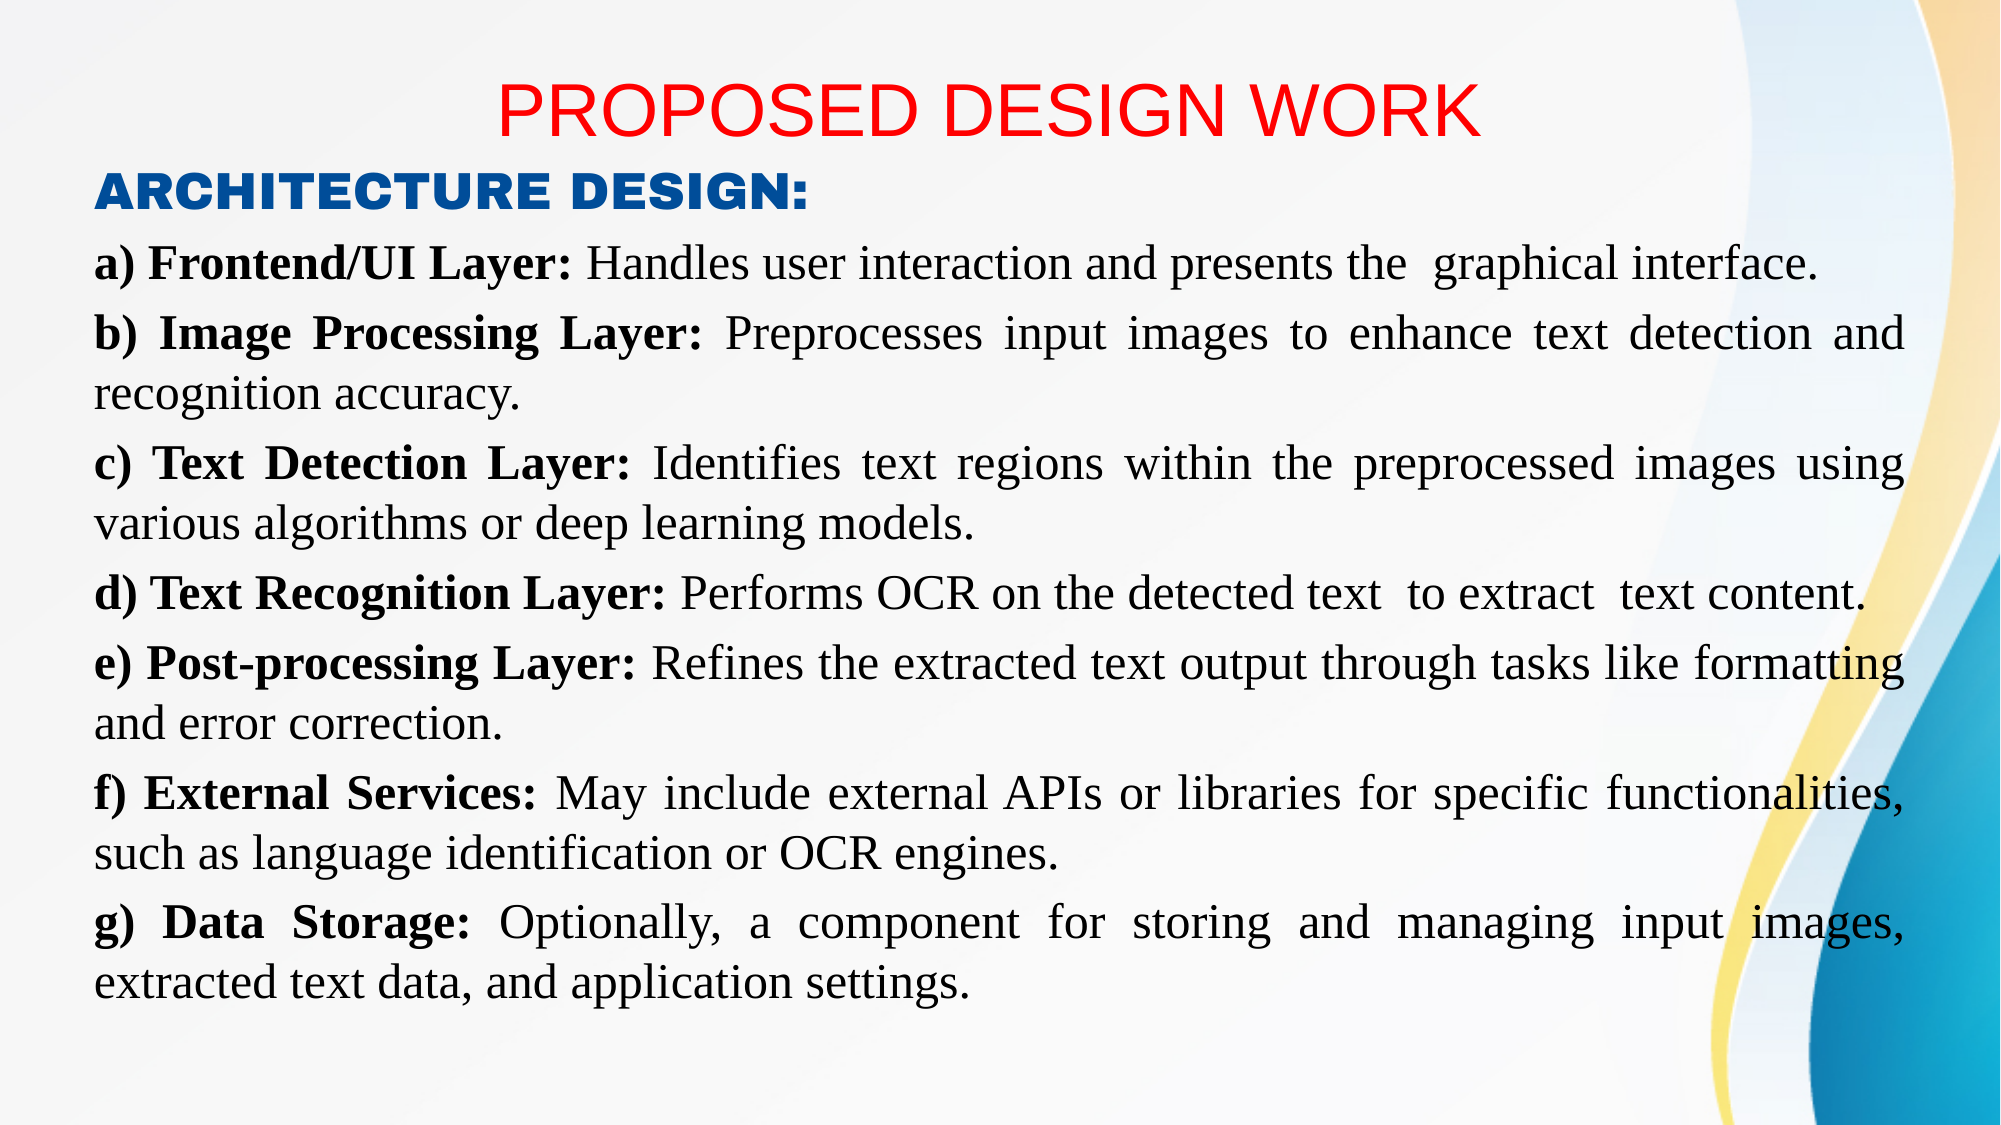

# PROPOSED DESIGN WORK
ARCHITECTURE DESIGN:
a) Frontend/UI Layer: Handles user interaction and presents the  graphical interface.
b) Image Processing Layer: Preprocesses input images to enhance text detection and recognition accuracy.
c) Text Detection Layer: Identifies text regions within the preprocessed images using various algorithms or deep learning models.
d) Text Recognition Layer: Performs OCR on the detected text  to extract  text content.
e) Post-processing Layer: Refines the extracted text output through tasks like formatting and error correction.
f) External Services: May include external APIs or libraries for specific functionalities, such as language identification or OCR engines.
g) Data Storage: Optionally, a component for storing and managing input images, extracted text data, and application settings.